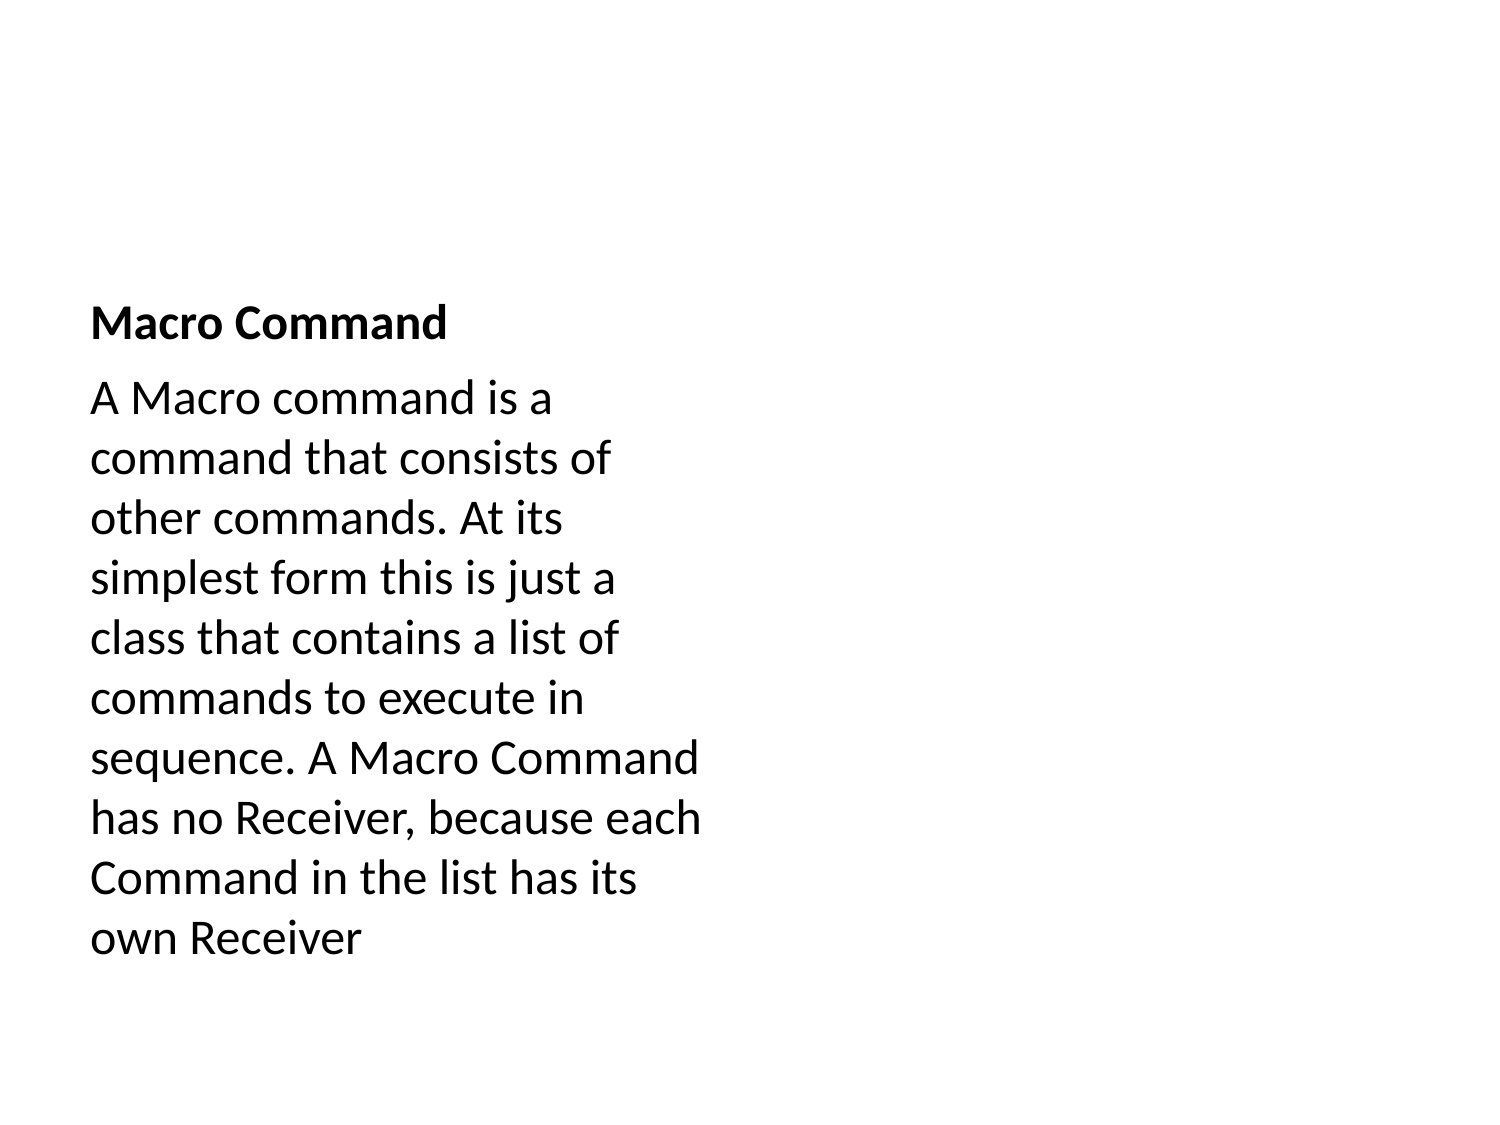

#
Macro Command
A Macro command is a command that consists of other commands. At its simplest form this is just a class that contains a list of commands to execute in sequence. A Macro Command has no Receiver, because each Command in the list has its own Receiver